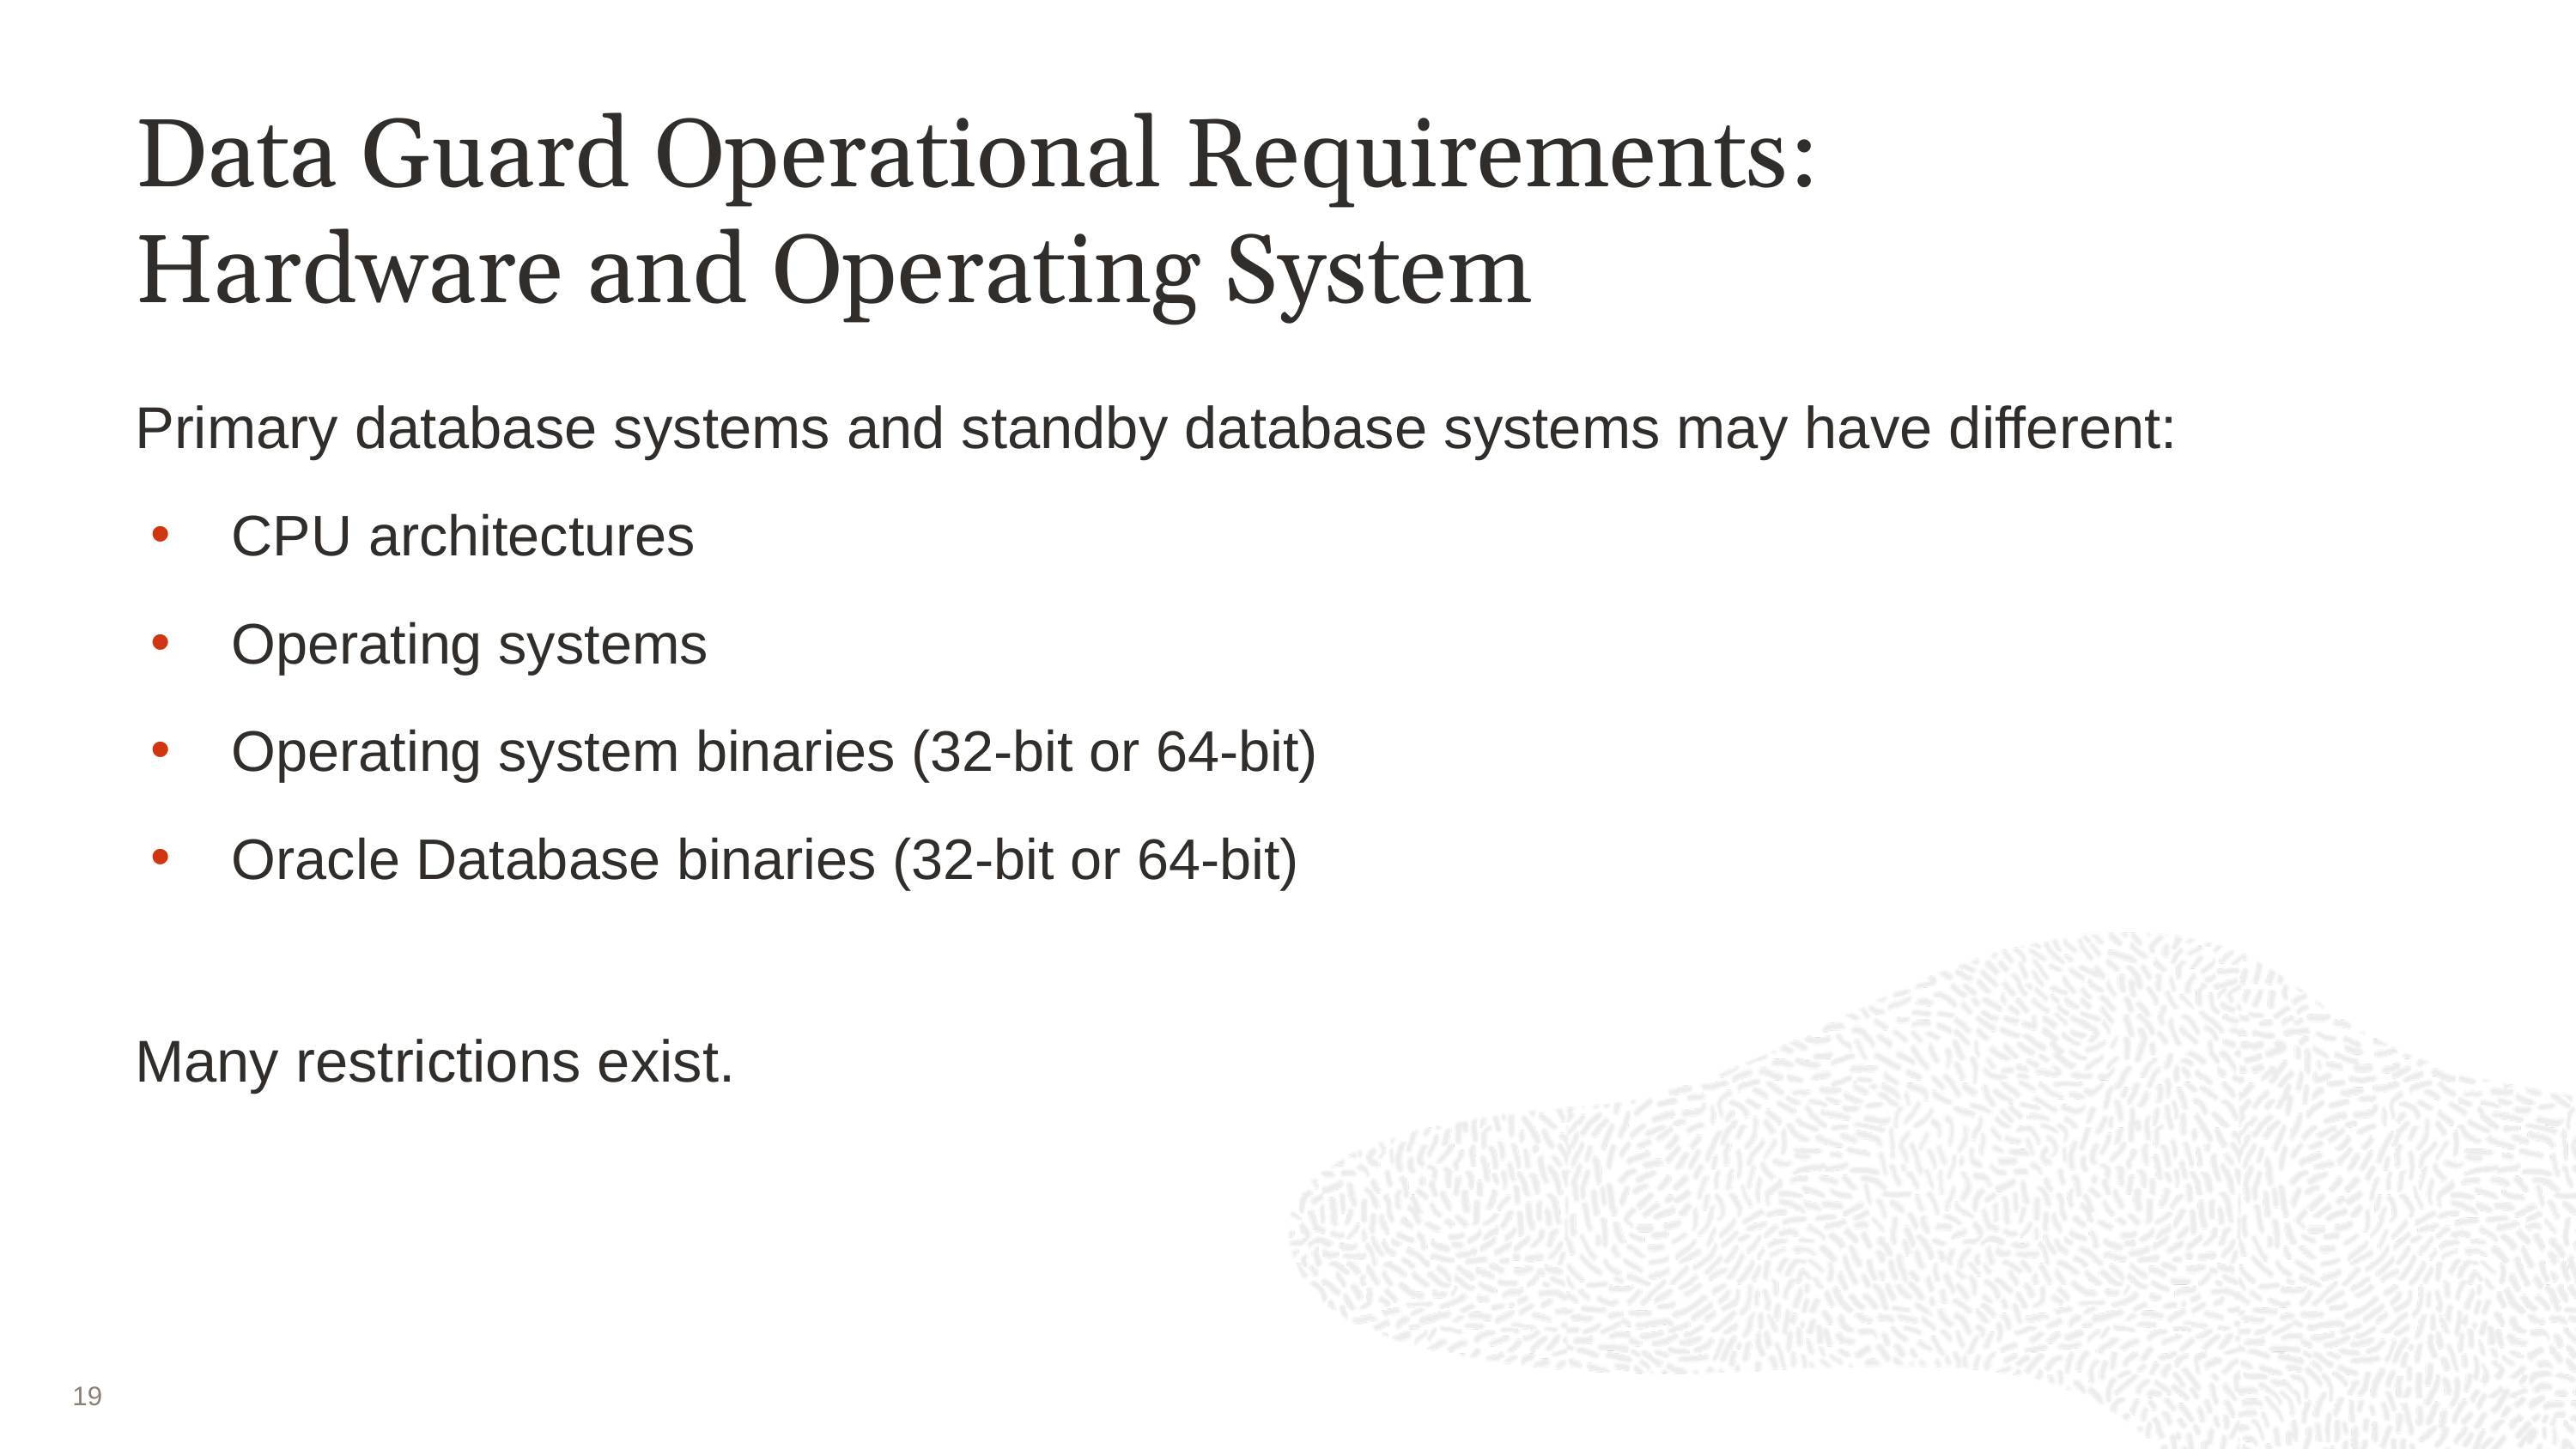

# Data Guard Operational Requirements: Hardware and Operating System
Primary database systems and standby database systems may have different:
CPU architectures
Operating systems
Operating system binaries (32-bit or 64-bit)
Oracle Database binaries (32-bit or 64-bit)

Many restrictions exist.